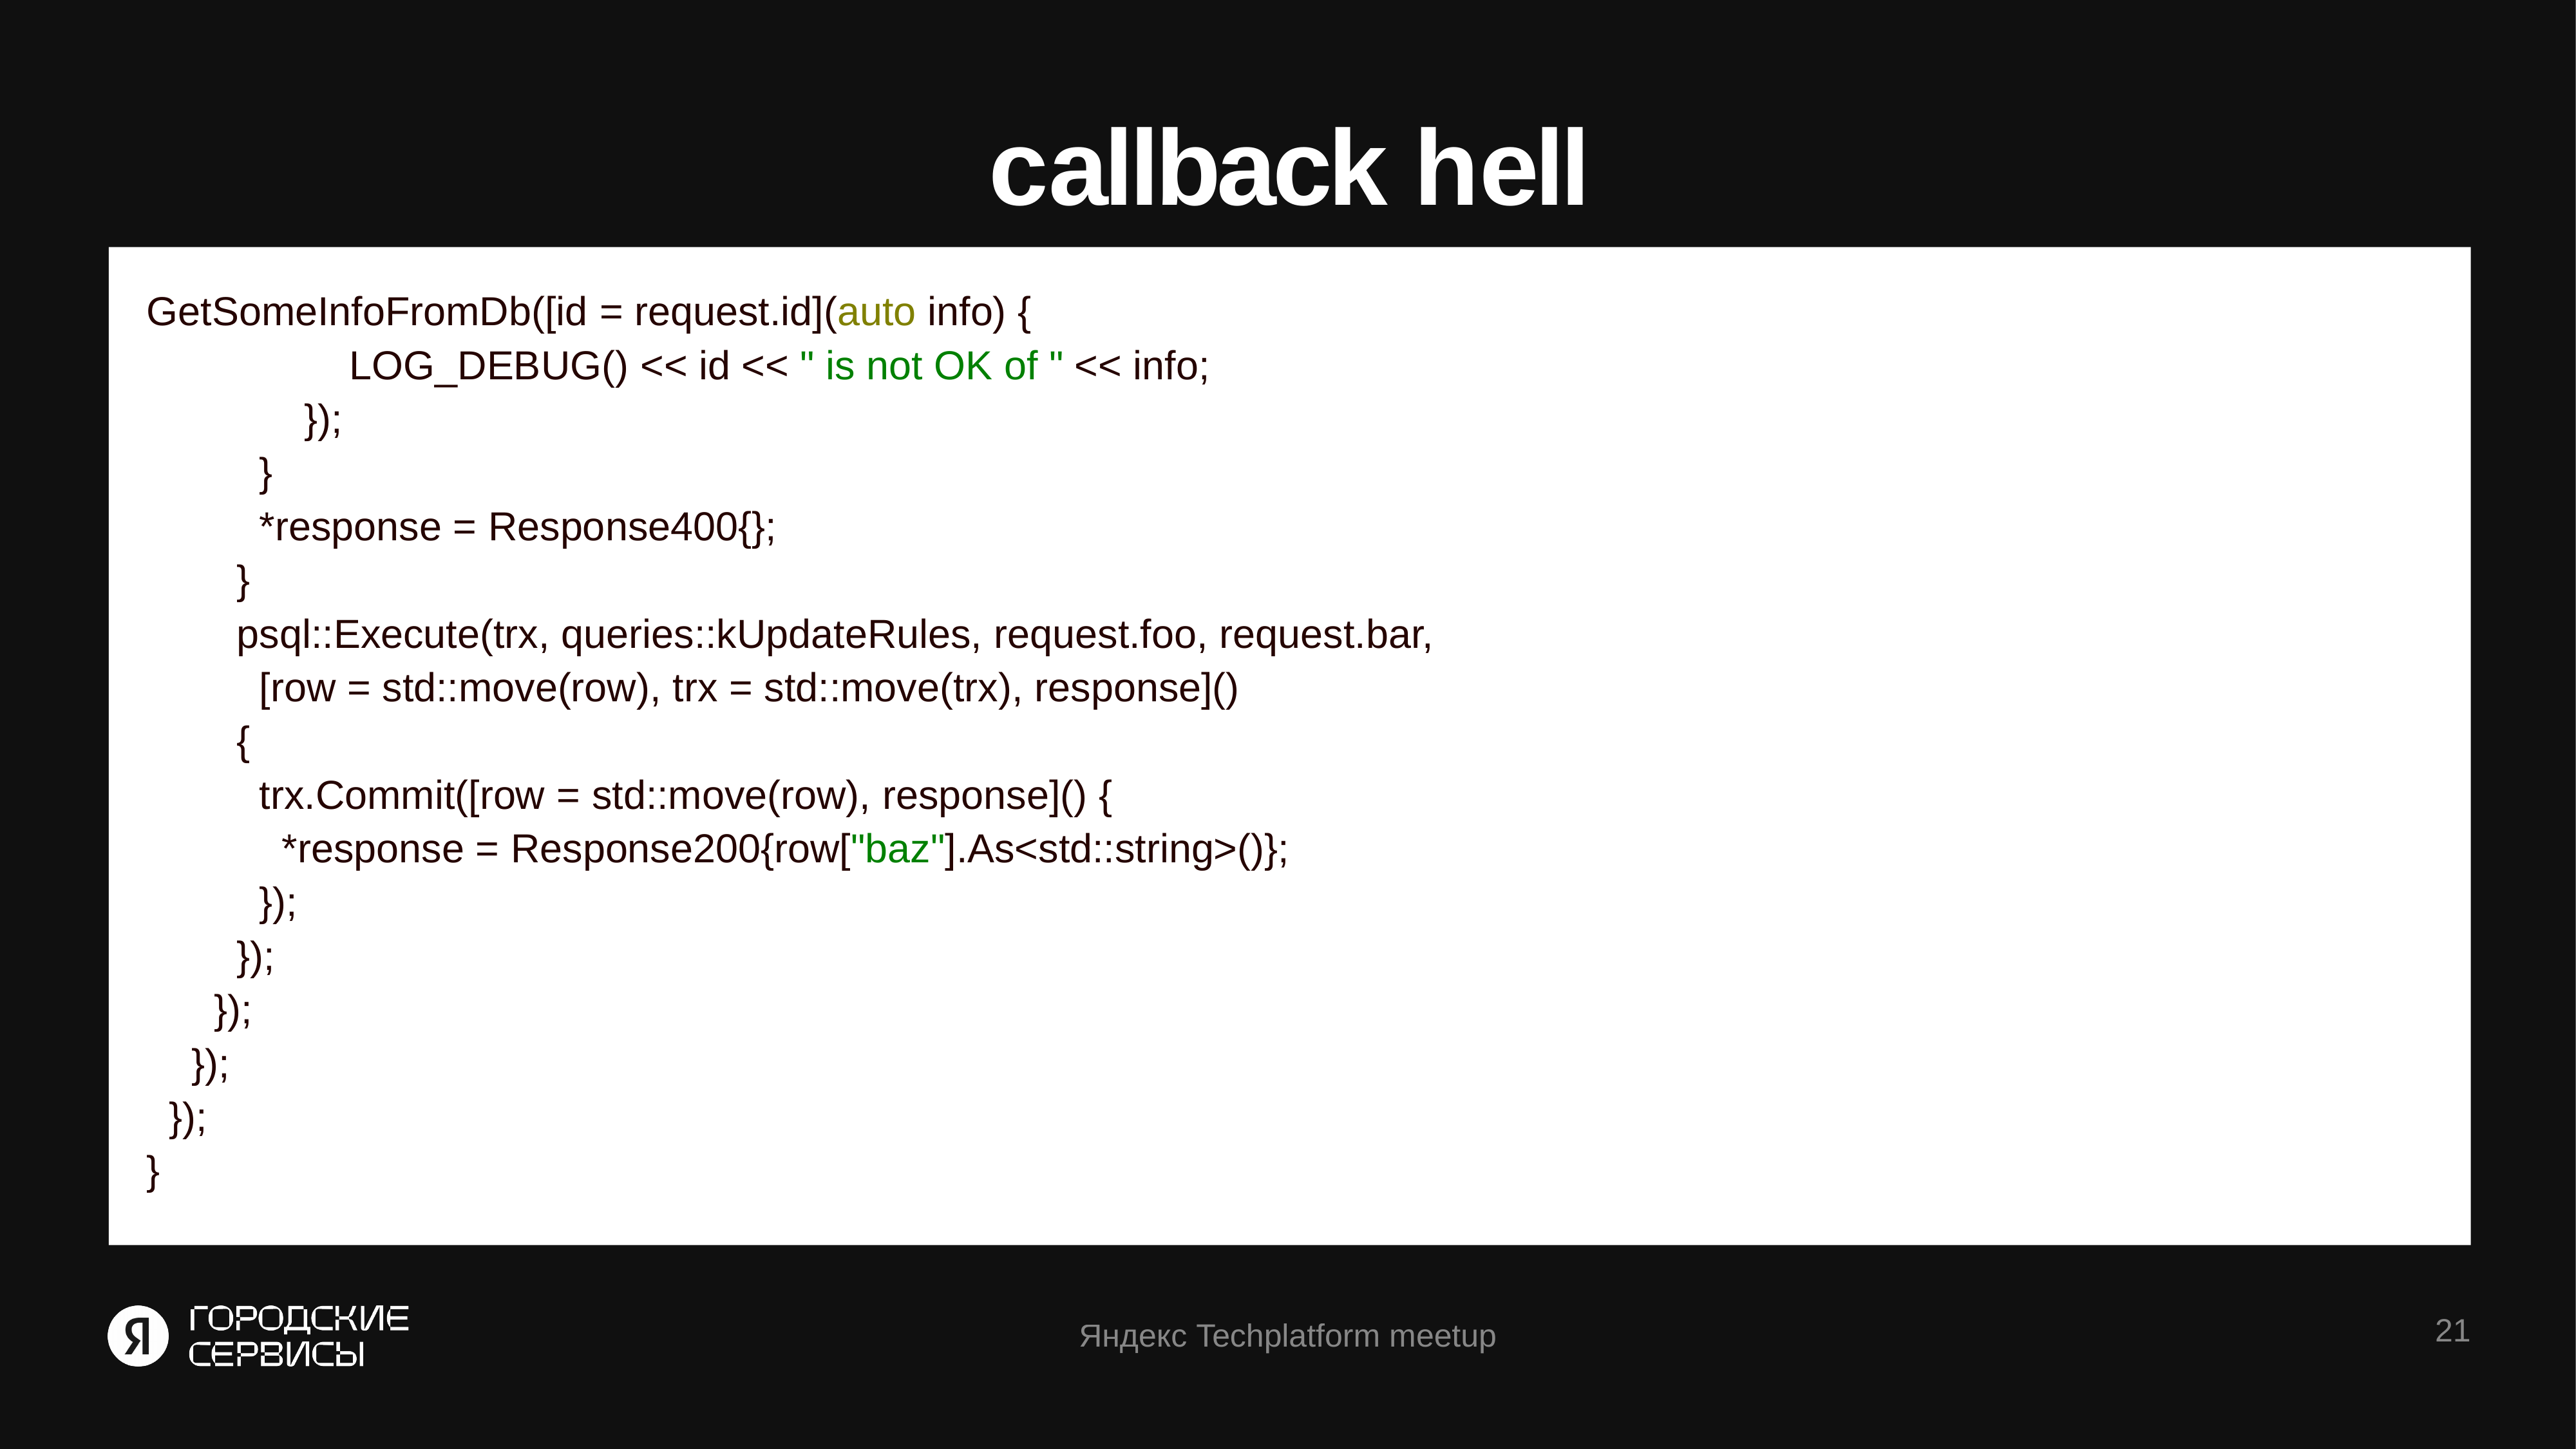

# callback hell
GetSomeInfoFromDb([id = request.id](auto info) {
                  LOG_DEBUG() << id << " is not OK of " << info;
              });
          }
          *response = Response400{};
        }
        psql::Execute(trx, queries::kUpdateRules, request.foo, request.bar,
          [row = std::move(row), trx = std::move(trx), response]()
        {
          trx.Commit([row = std::move(row), response]() {
            *response = Response200{row["baz"].As<std::string>()};
          });
        });
      });
    });
  });
}
21
Яндекс Techplatform meetup